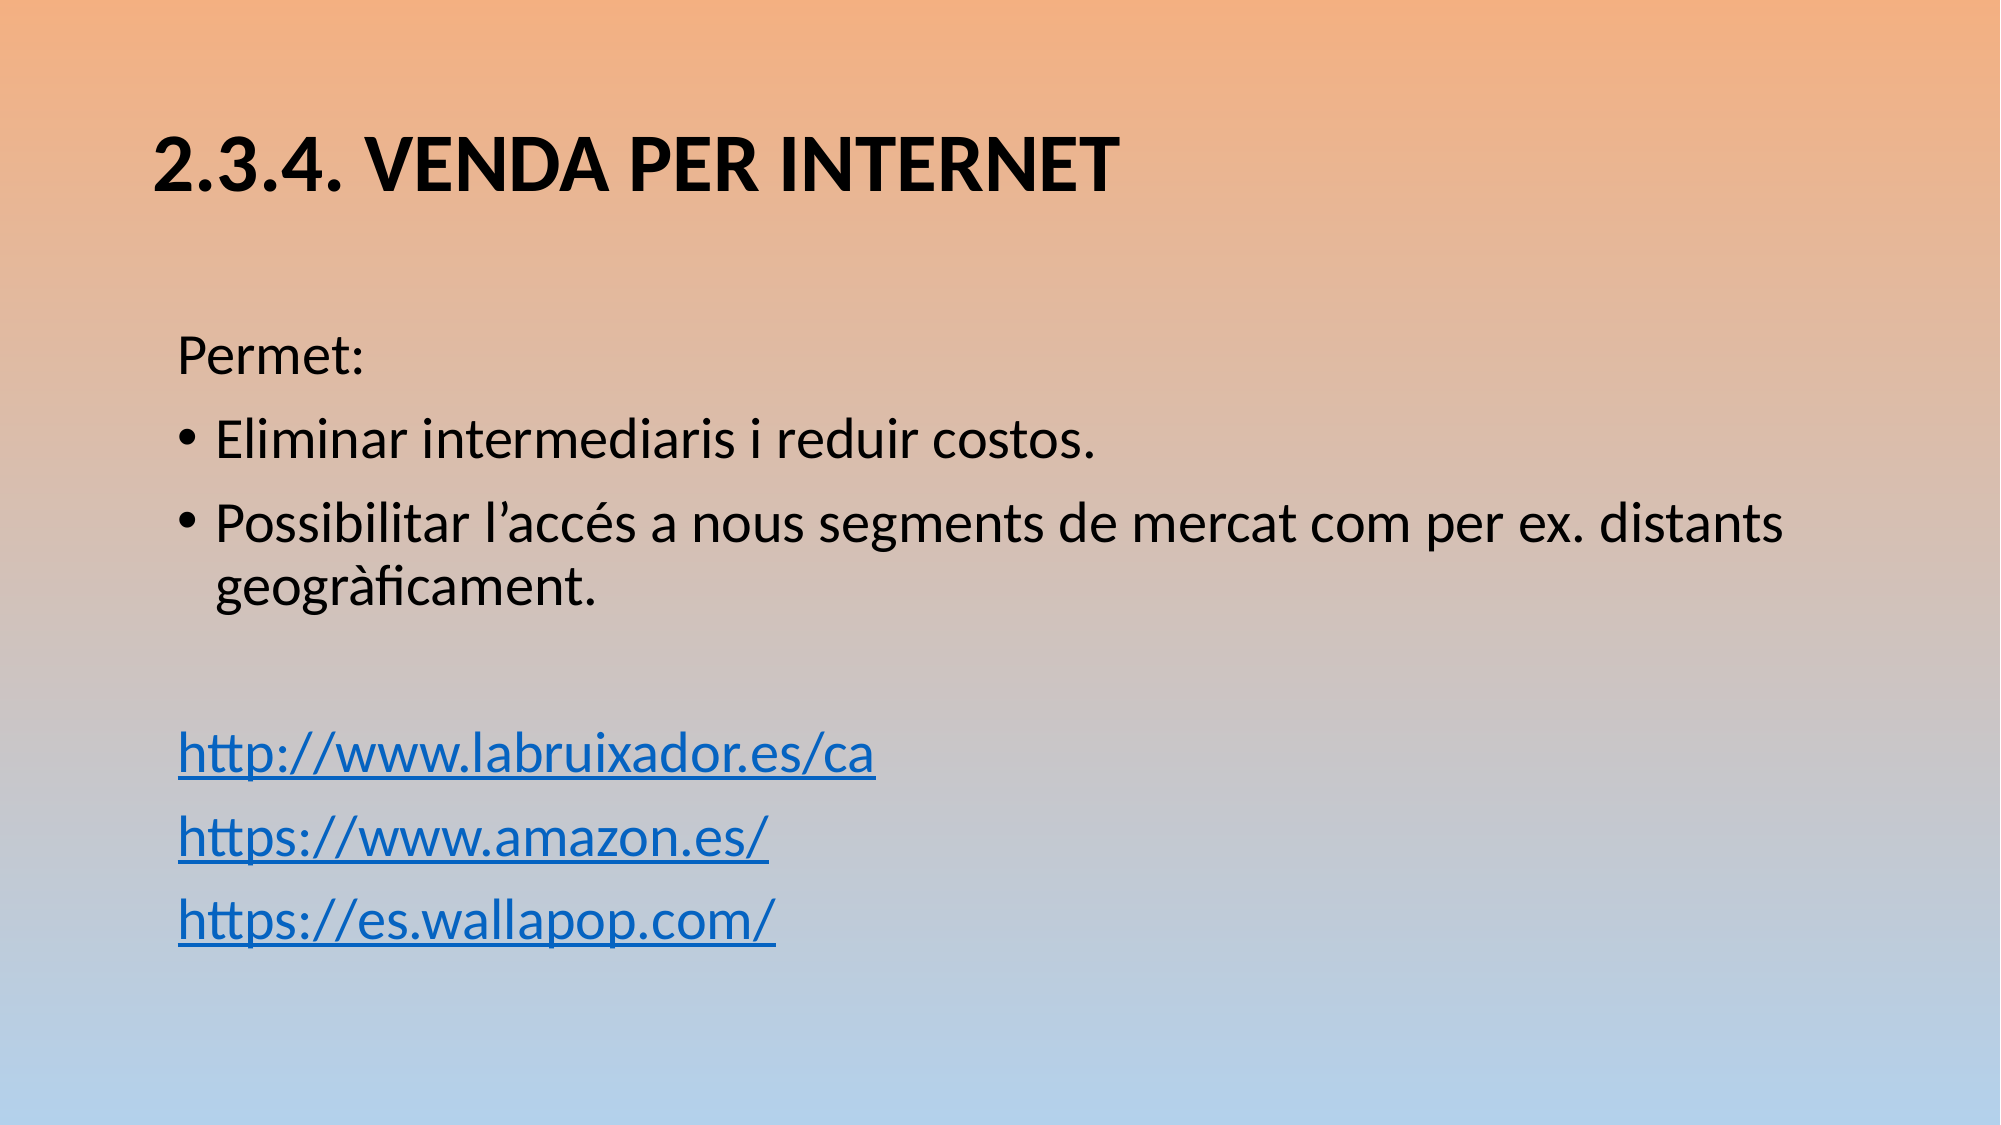

# 2.3.4. VENDA PER INTERNET

Permet:
Eliminar intermediaris i reduir costos.
Possibilitar l’accés a nous segments de mercat com per ex. distants geogràficament.

http://www.labruixador.es/ca
https://www.amazon.es/
https://es.wallapop.com/